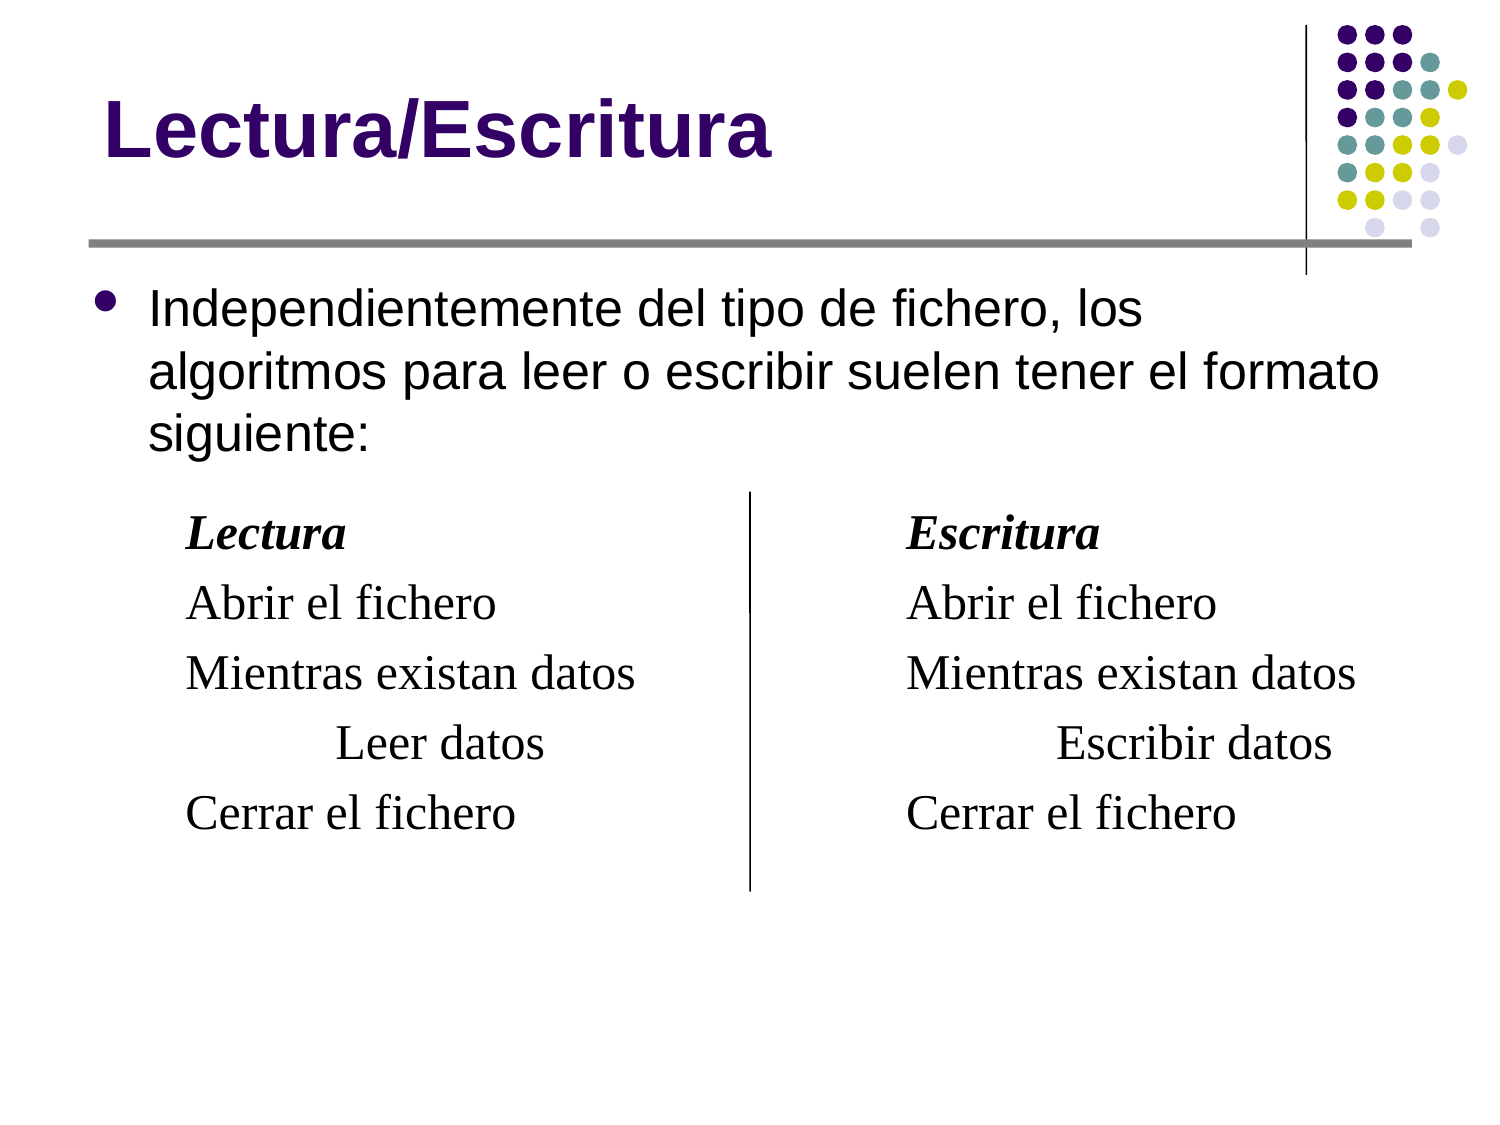

# Lectura/Escritura
Independientemente del tipo de fichero, los algoritmos para leer o escribir suelen tener el formato siguiente:

Lectura
Abrir el fichero
Mientras existan datos
	Leer datos
Cerrar el fichero

Escritura
Abrir el fichero
Mientras existan datos
	Escribir datos
Cerrar el fichero